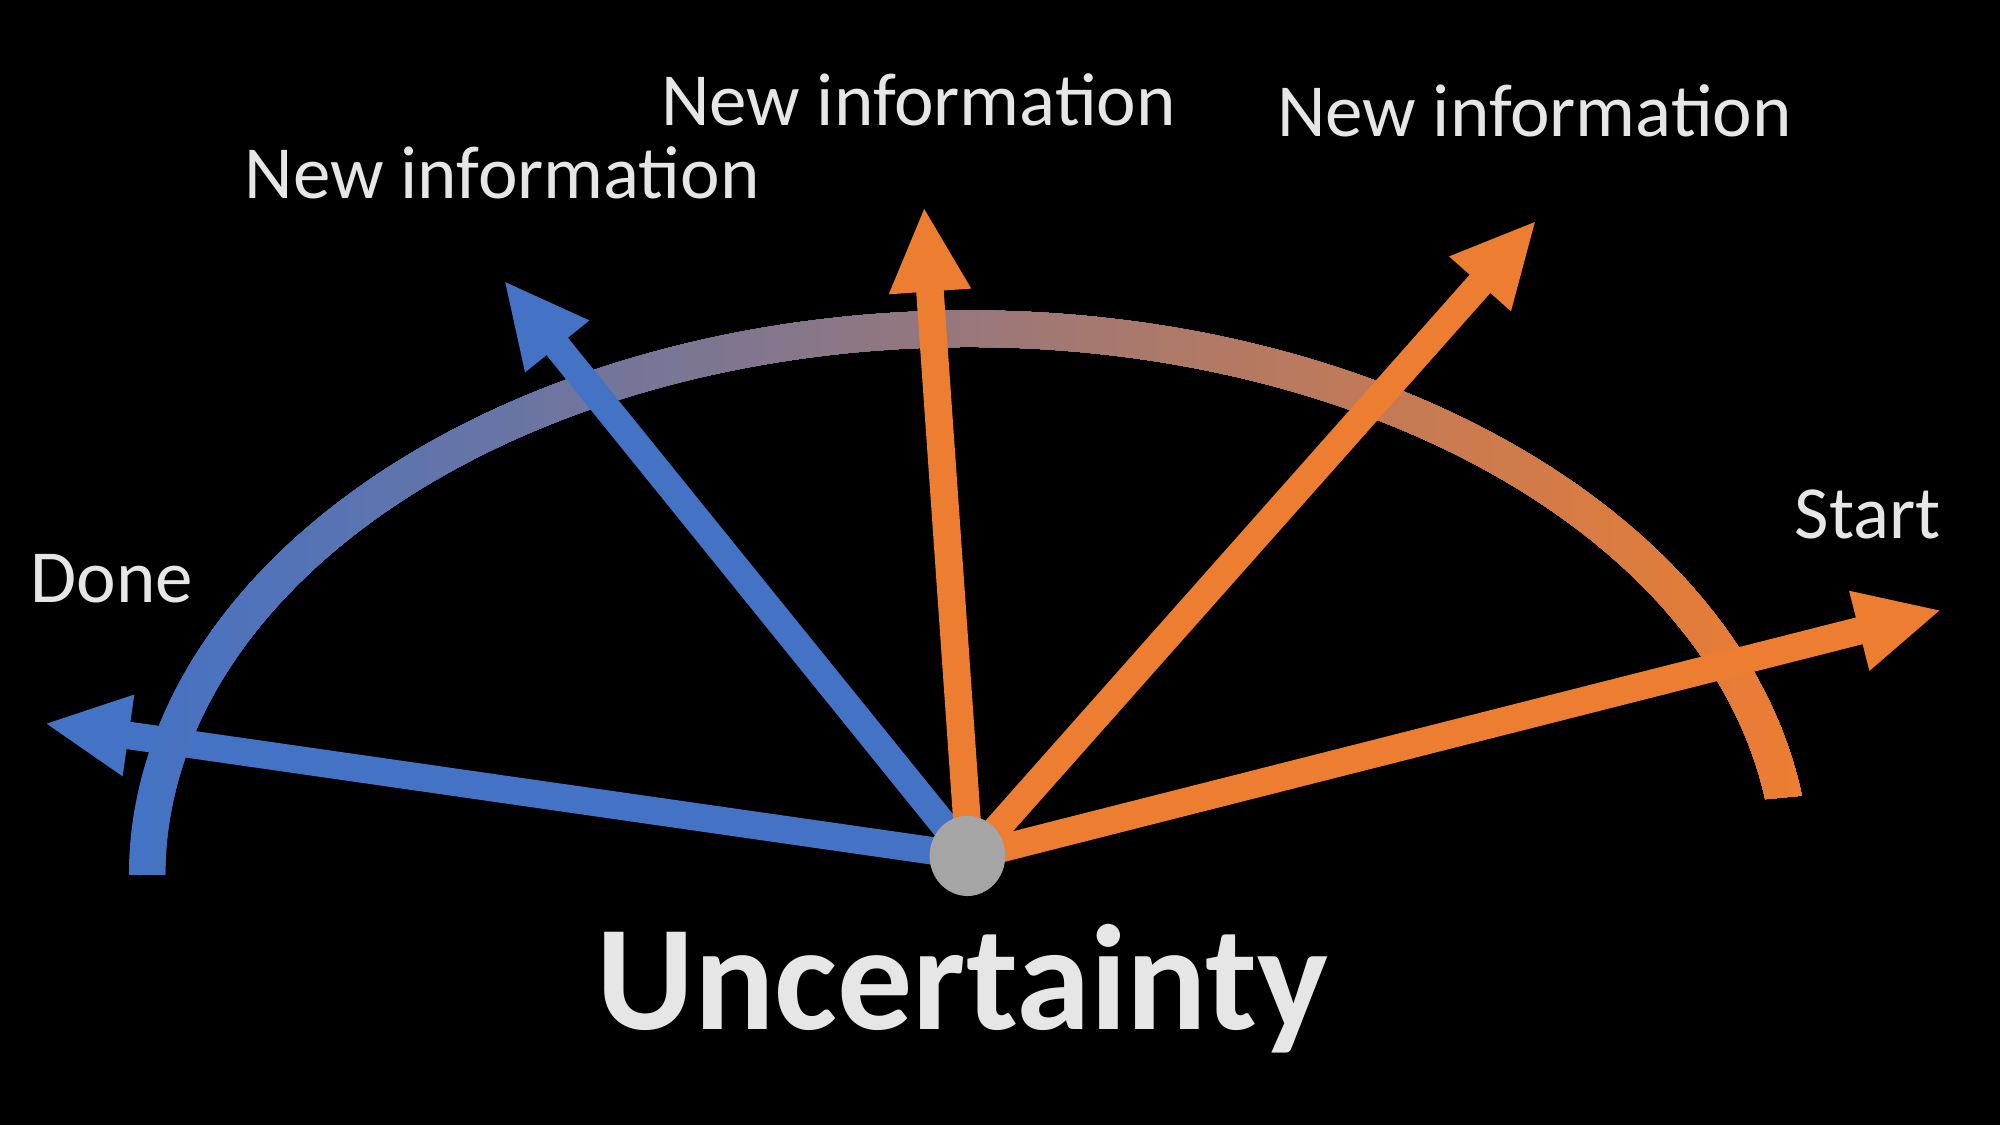

New information
New information
New information

Start
Done

Uncertainty